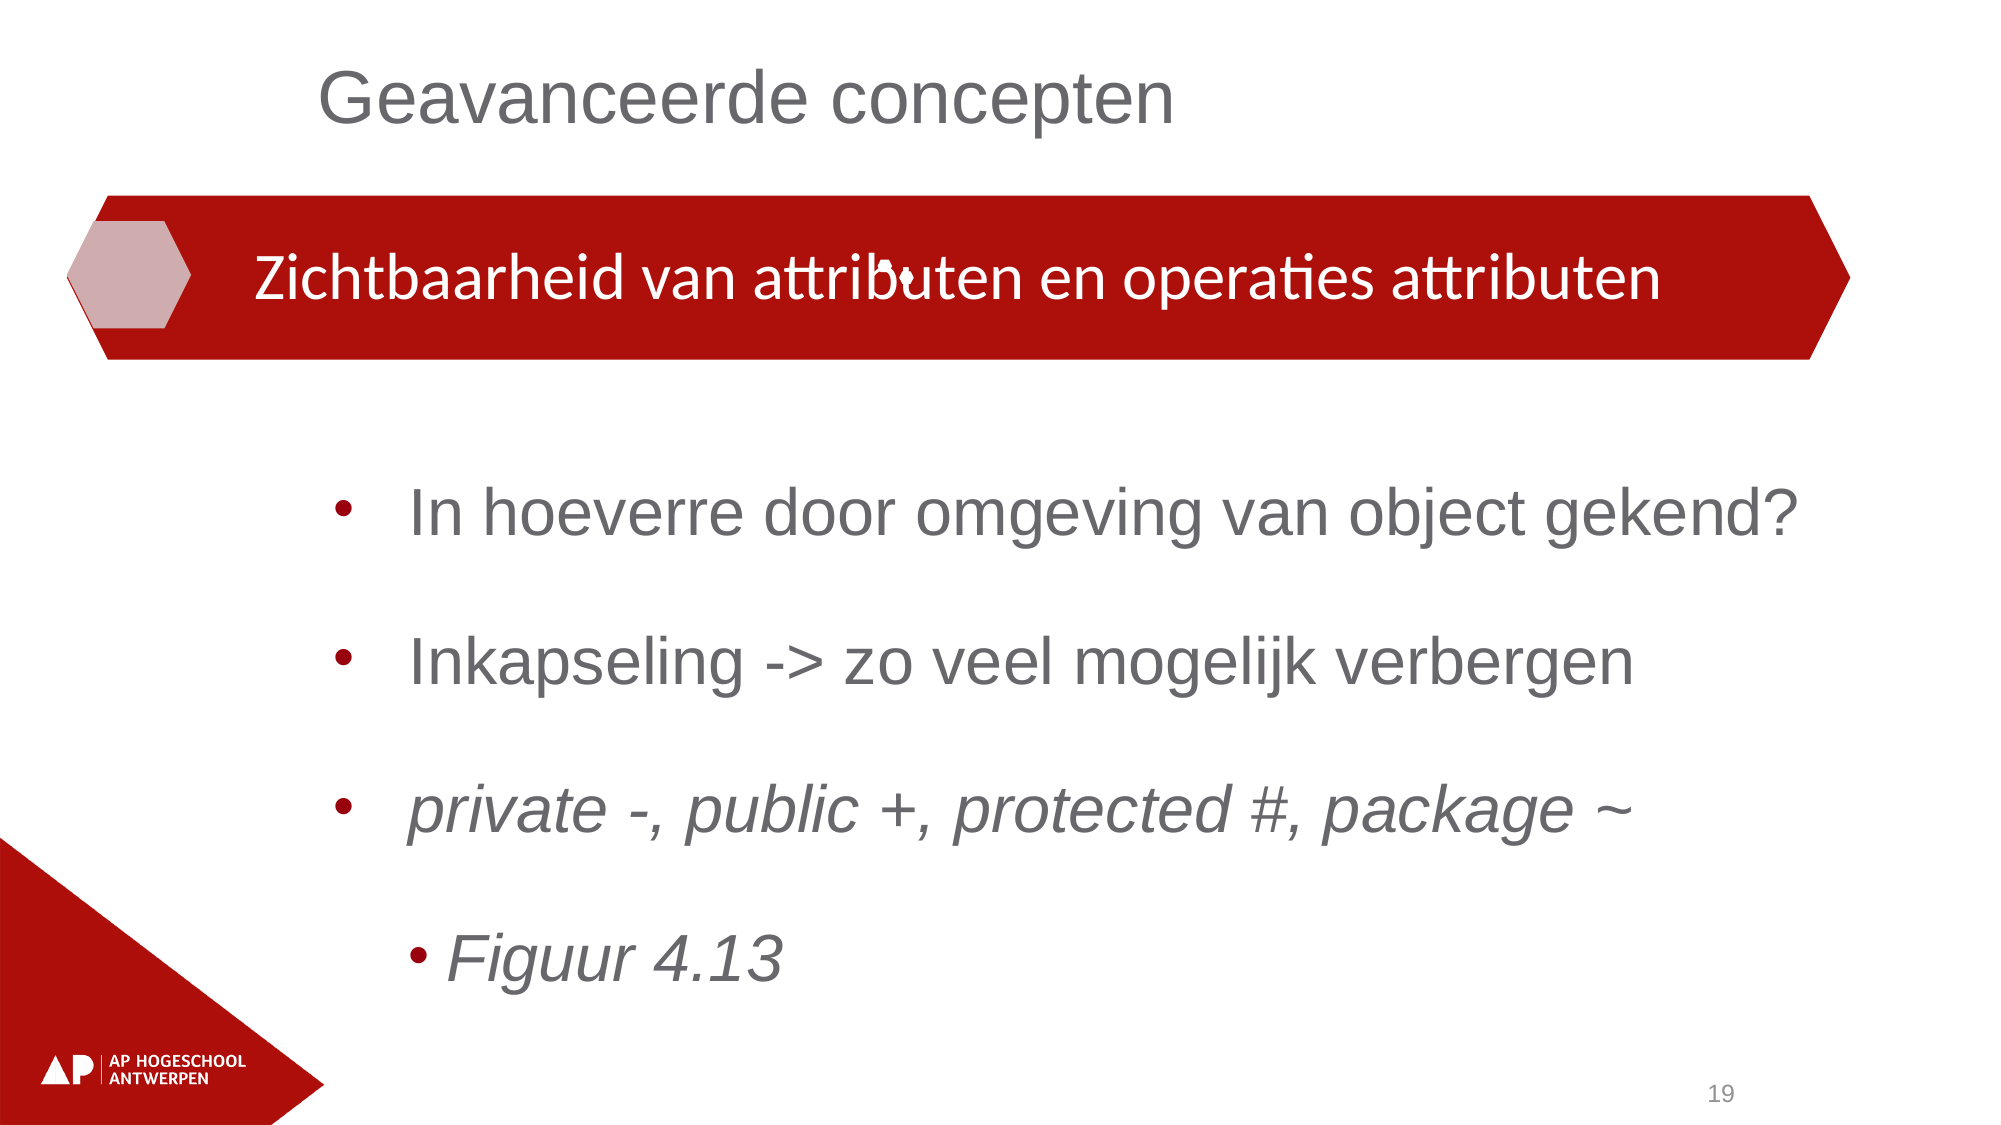

Geavanceerde concepten

Zichtbaarheid van attributen en operaties attributen

In hoeverre door omgeving van object gekend?

Inkapseling -> zo veel mogelijk verbergen

private -, public +, protected #, package ~

Figuur 4.13

19